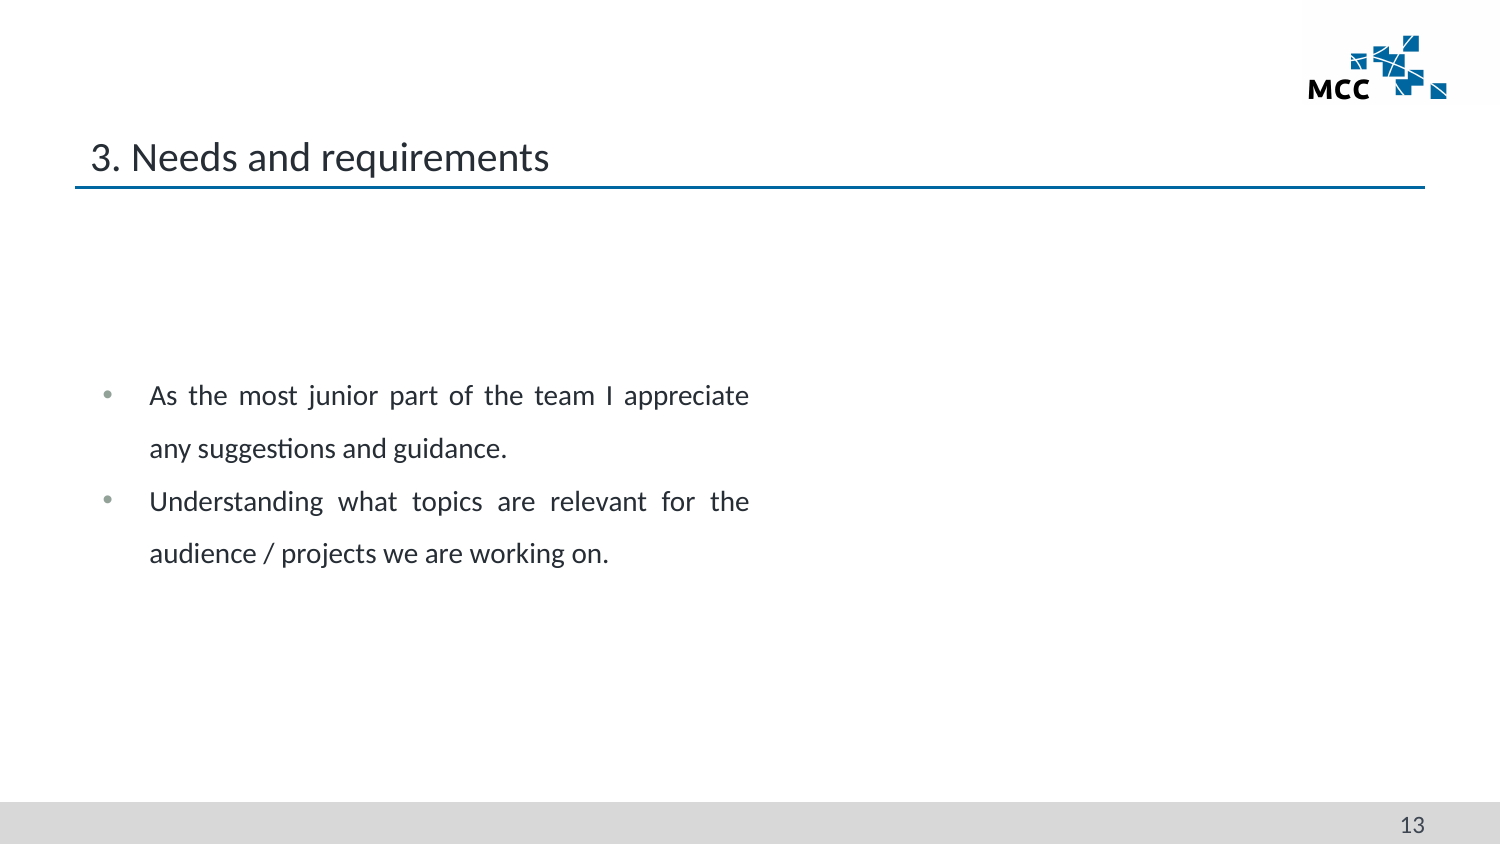

# 3. Needs and requirements

As the most junior part of the team I appreciate any suggestions and guidance.
Understanding what topics are relevant for the audience / projects we are working on.

PhD
supervisor at MCC
supervisor at a university (Humboldt?)
funding (Heinrich-Böll-Stiftung / Hertie)
13